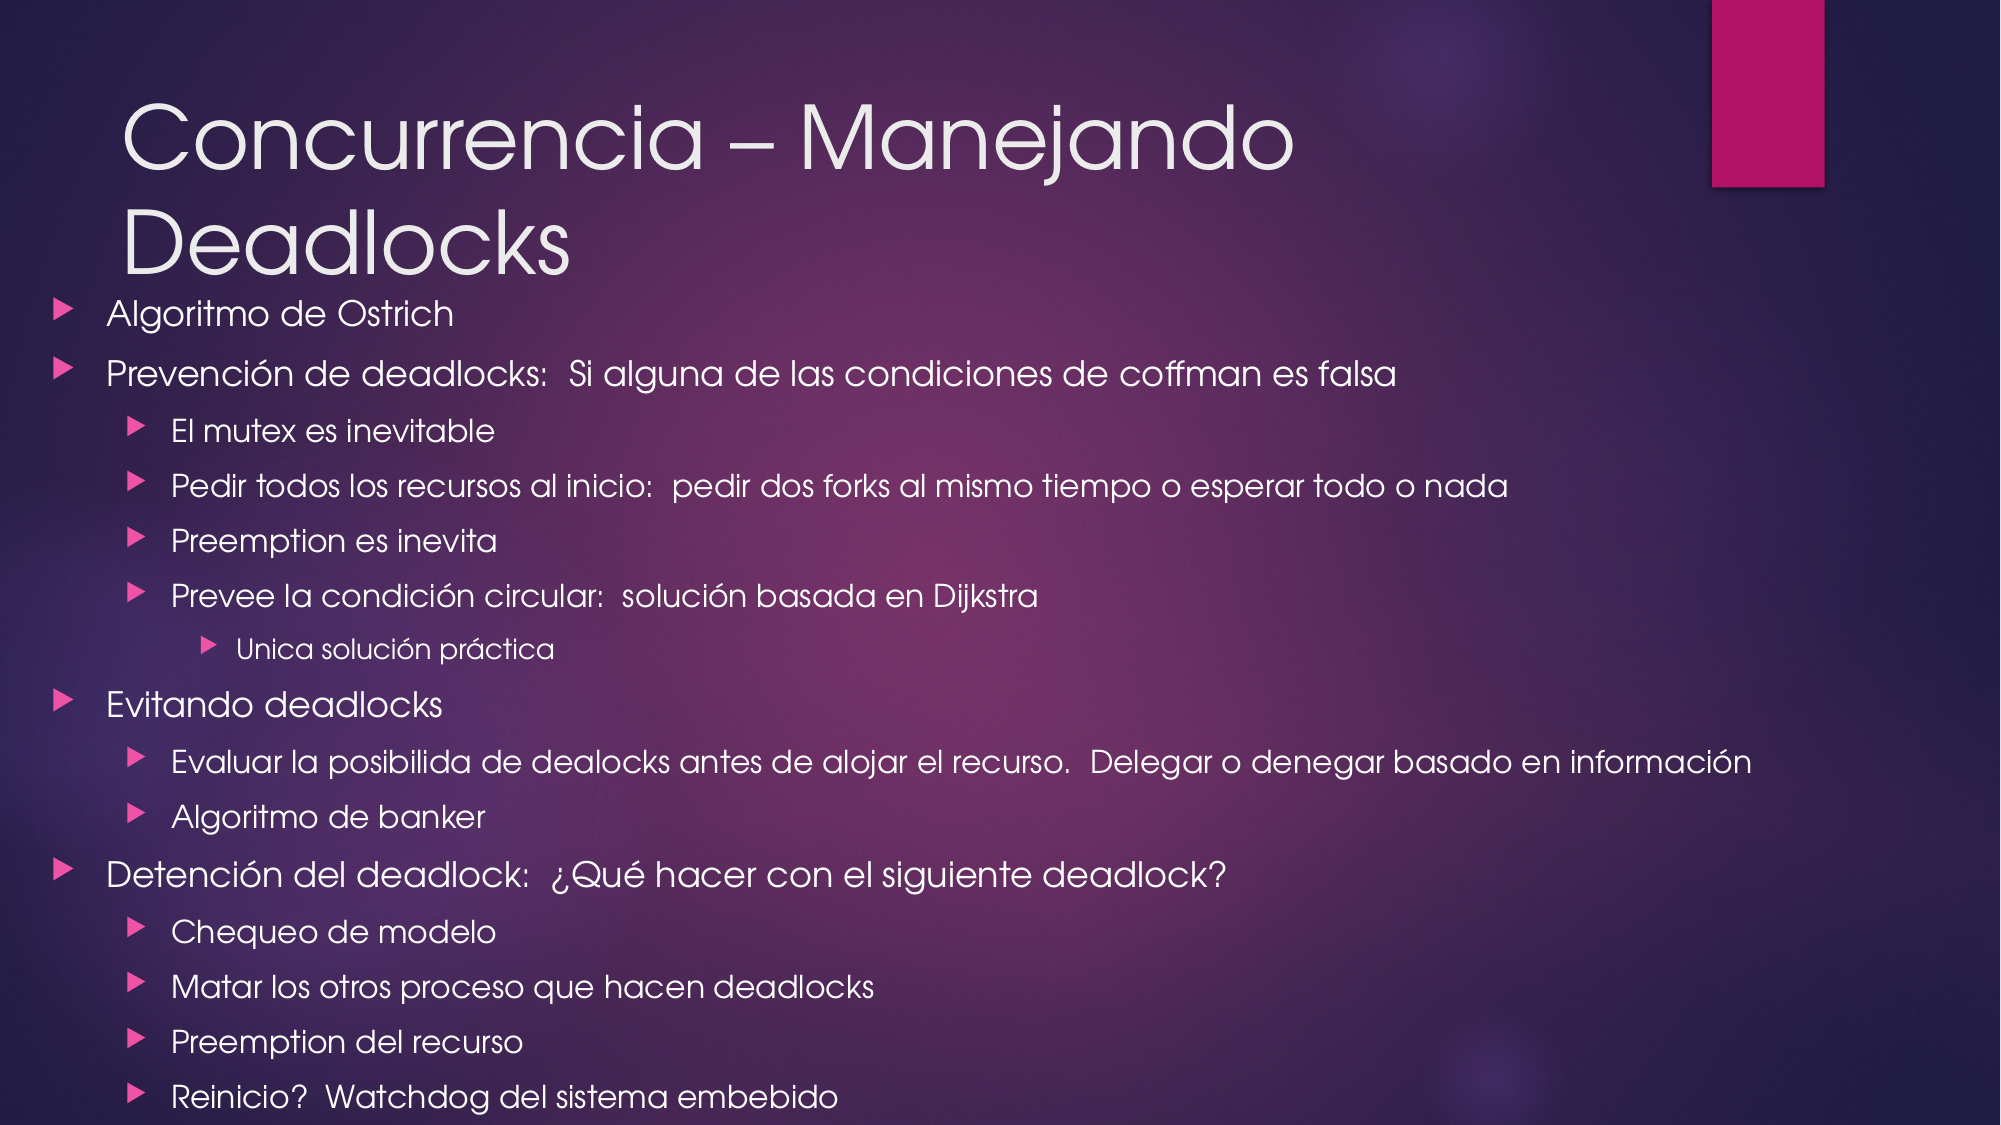

# Concurrencia – Manejando Deadlocks
Algoritmo de Ostrich
Prevención de deadlocks:  Si alguna de las condiciones de coffman es falsa
El mutex es inevitable
Pedir todos los recursos al inicio:  pedir dos forks al mismo tiempo o esperar todo o nada
Preemption es inevita
Prevee la condición circular:  solución basada en Dijkstra
Unica solución práctica
Evitando deadlocks
Evaluar la posibilida de dealocks antes de alojar el recurso.  Delegar o denegar basado en información
Algoritmo de banker
Detención del deadlock:  ¿Qué hacer con el siguiente deadlock?
Chequeo de modelo
Matar los otros proceso que hacen deadlocks
Preemption del recurso
Reinicio?  Watchdog del sistema embebido